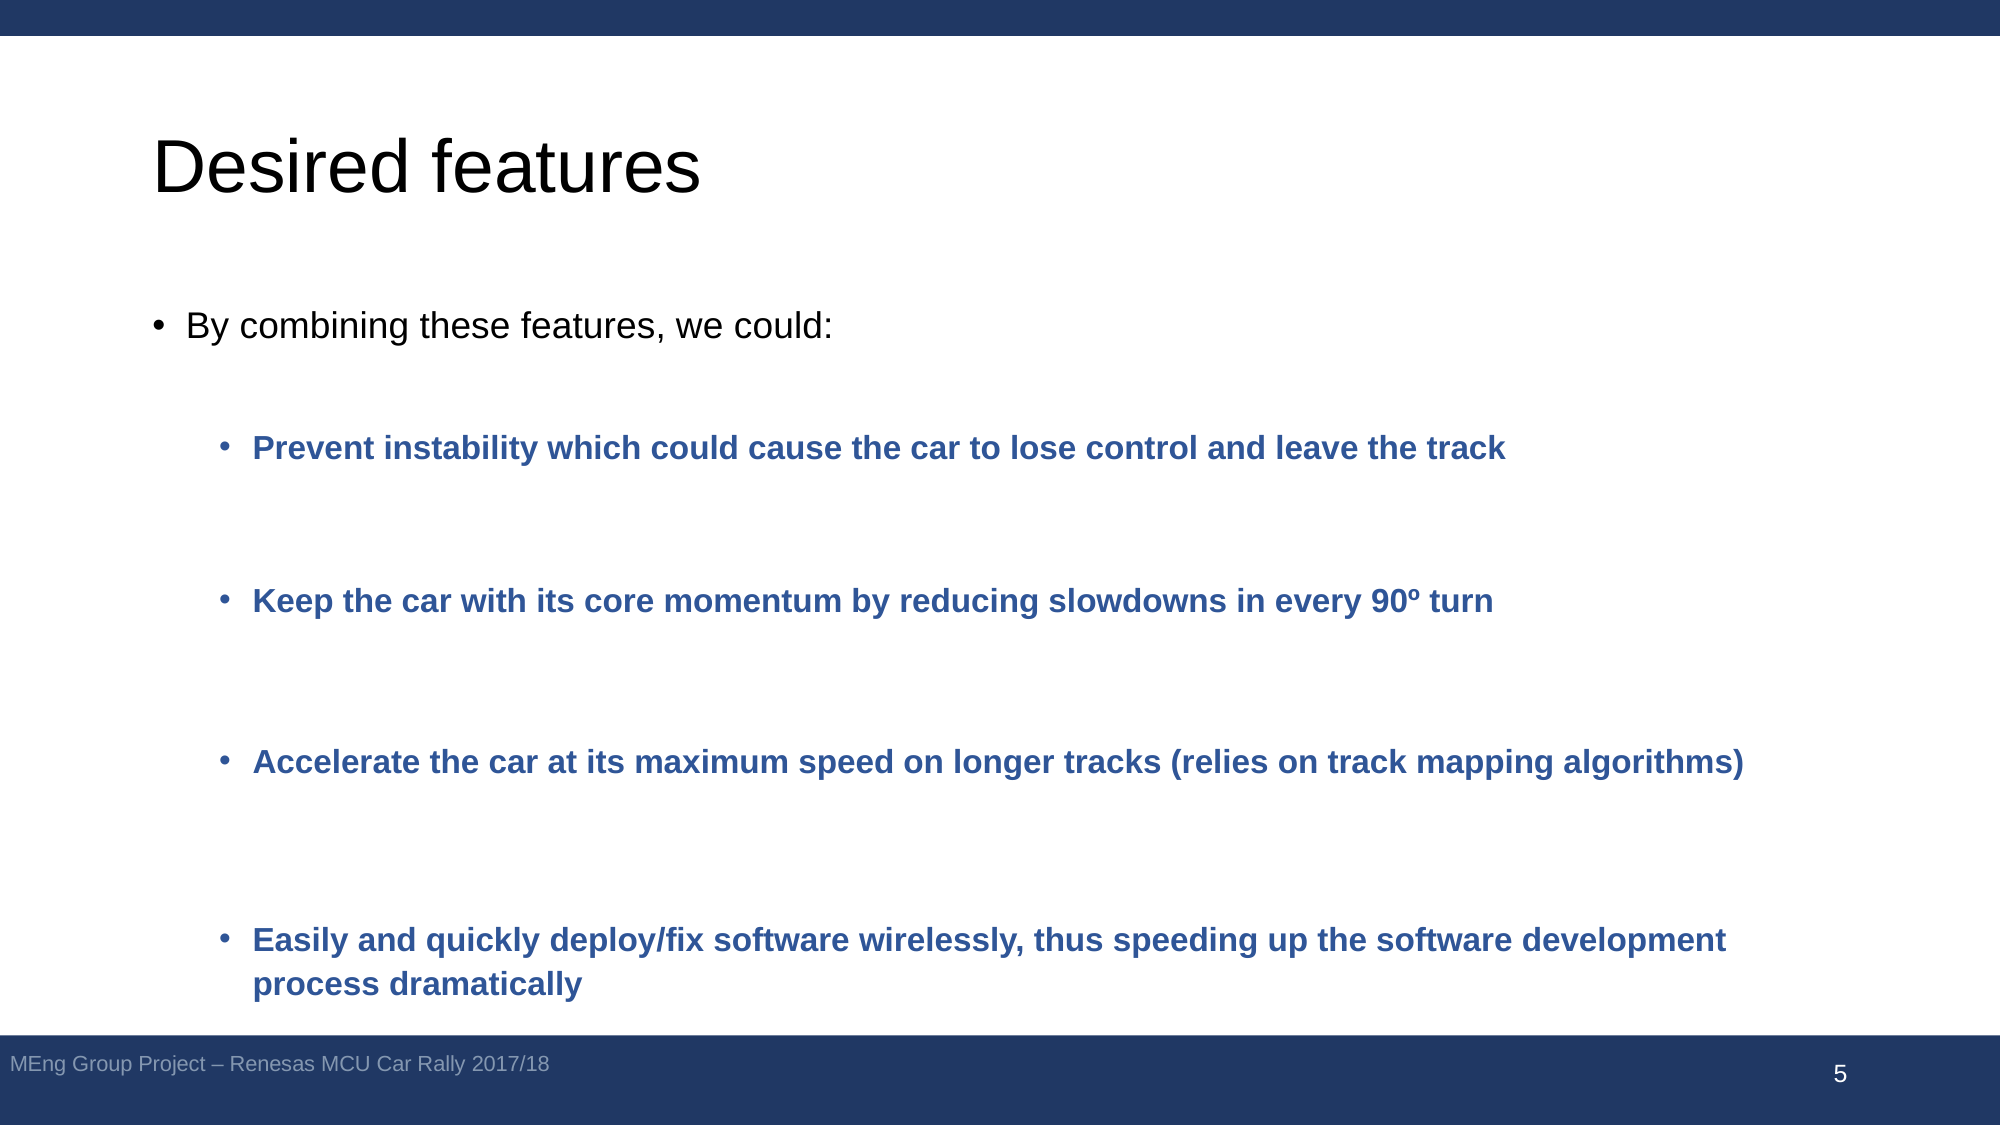

# Desired features
By combining these features, we could:

Prevent instability which could cause the car to lose control and leave the track

Keep the car with its core momentum by reducing slowdowns in every 90º turn

Accelerate the car at its maximum speed on longer tracks (relies on track mapping algorithms)

Easily and quickly deploy/fix software wirelessly, thus speeding up the software development process dramatically

MEng Group Project – Renesas MCU Car Rally 2017/18

5